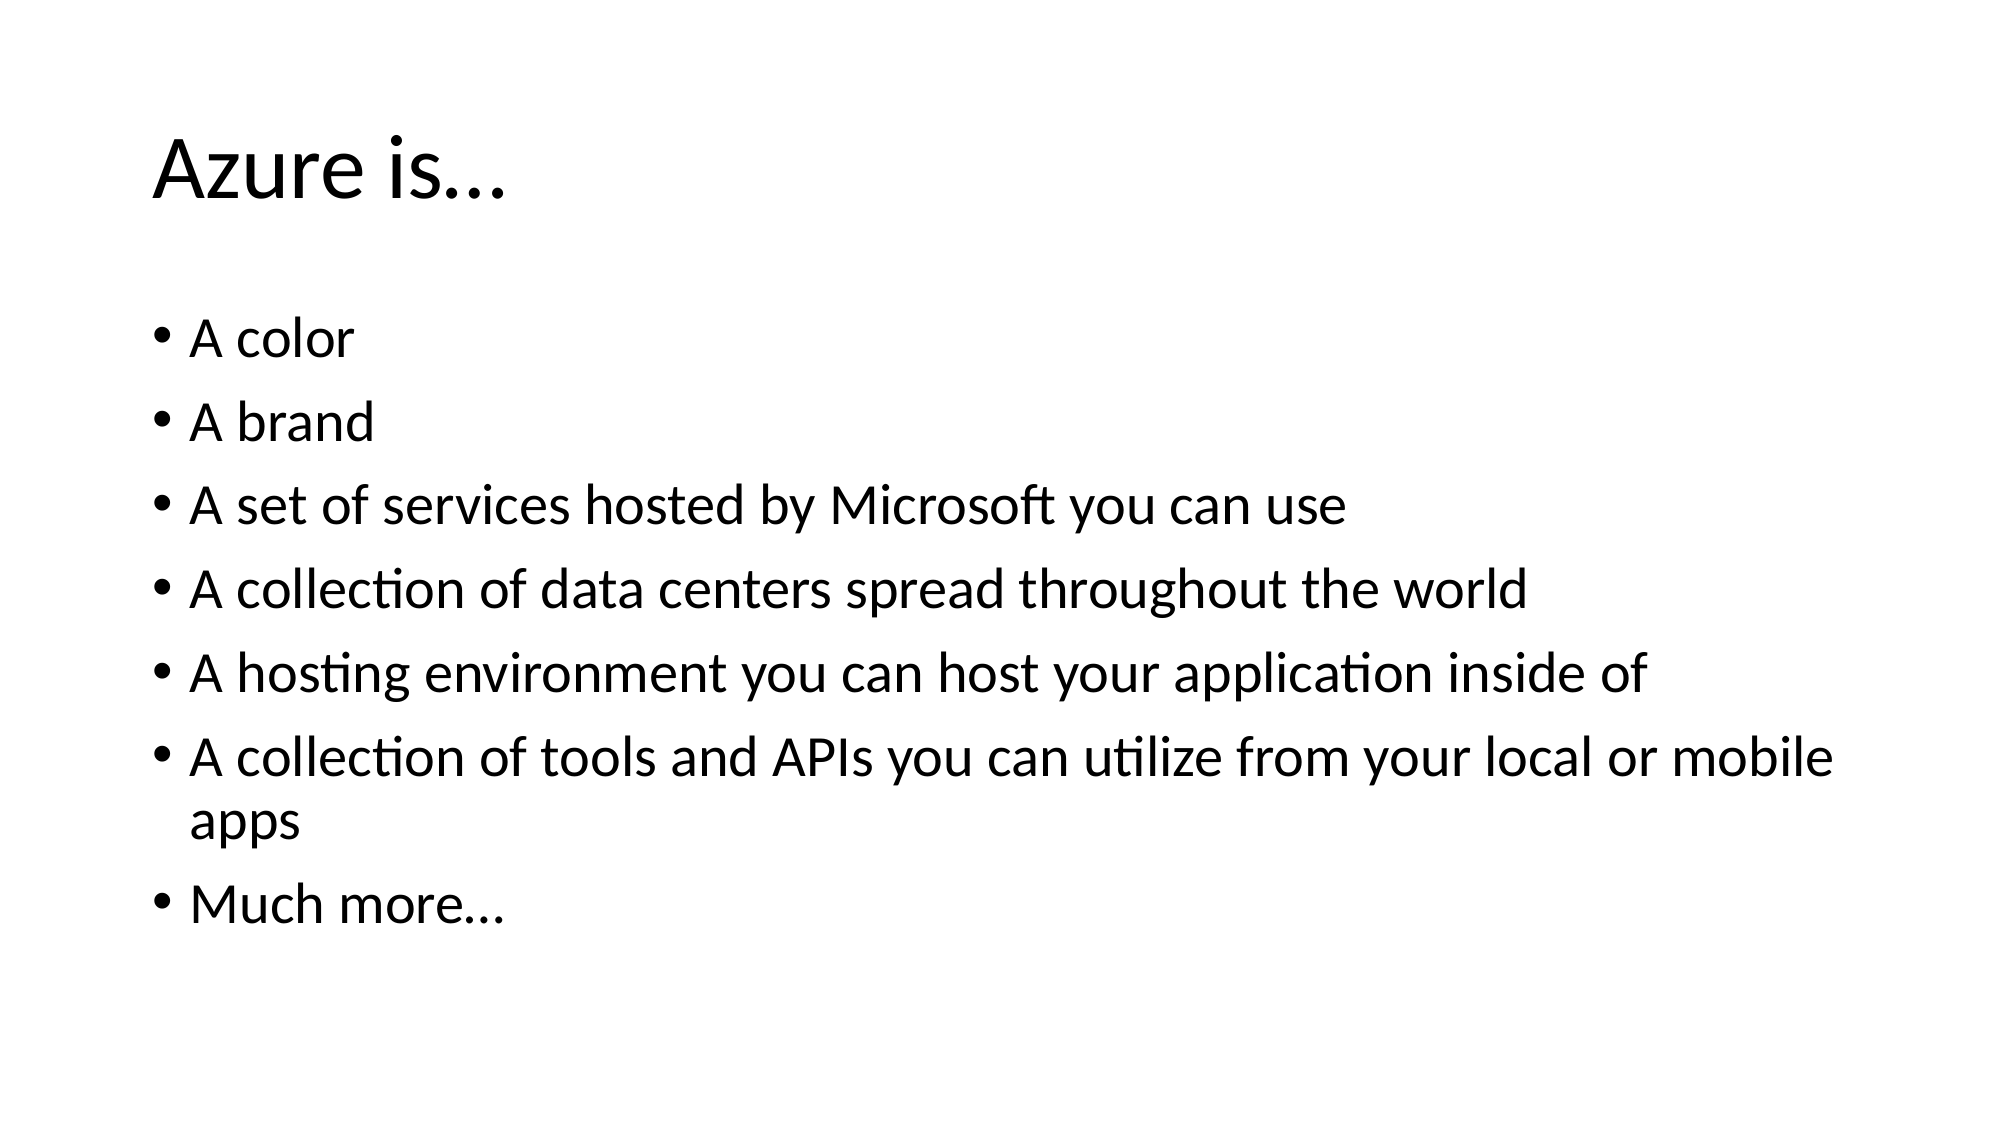

# Azure is…
A color
A brand
A set of services hosted by Microsoft you can use
A collection of data centers spread throughout the world
A hosting environment you can host your application inside of
A collection of tools and APIs you can utilize from your local or mobile apps
Much more…